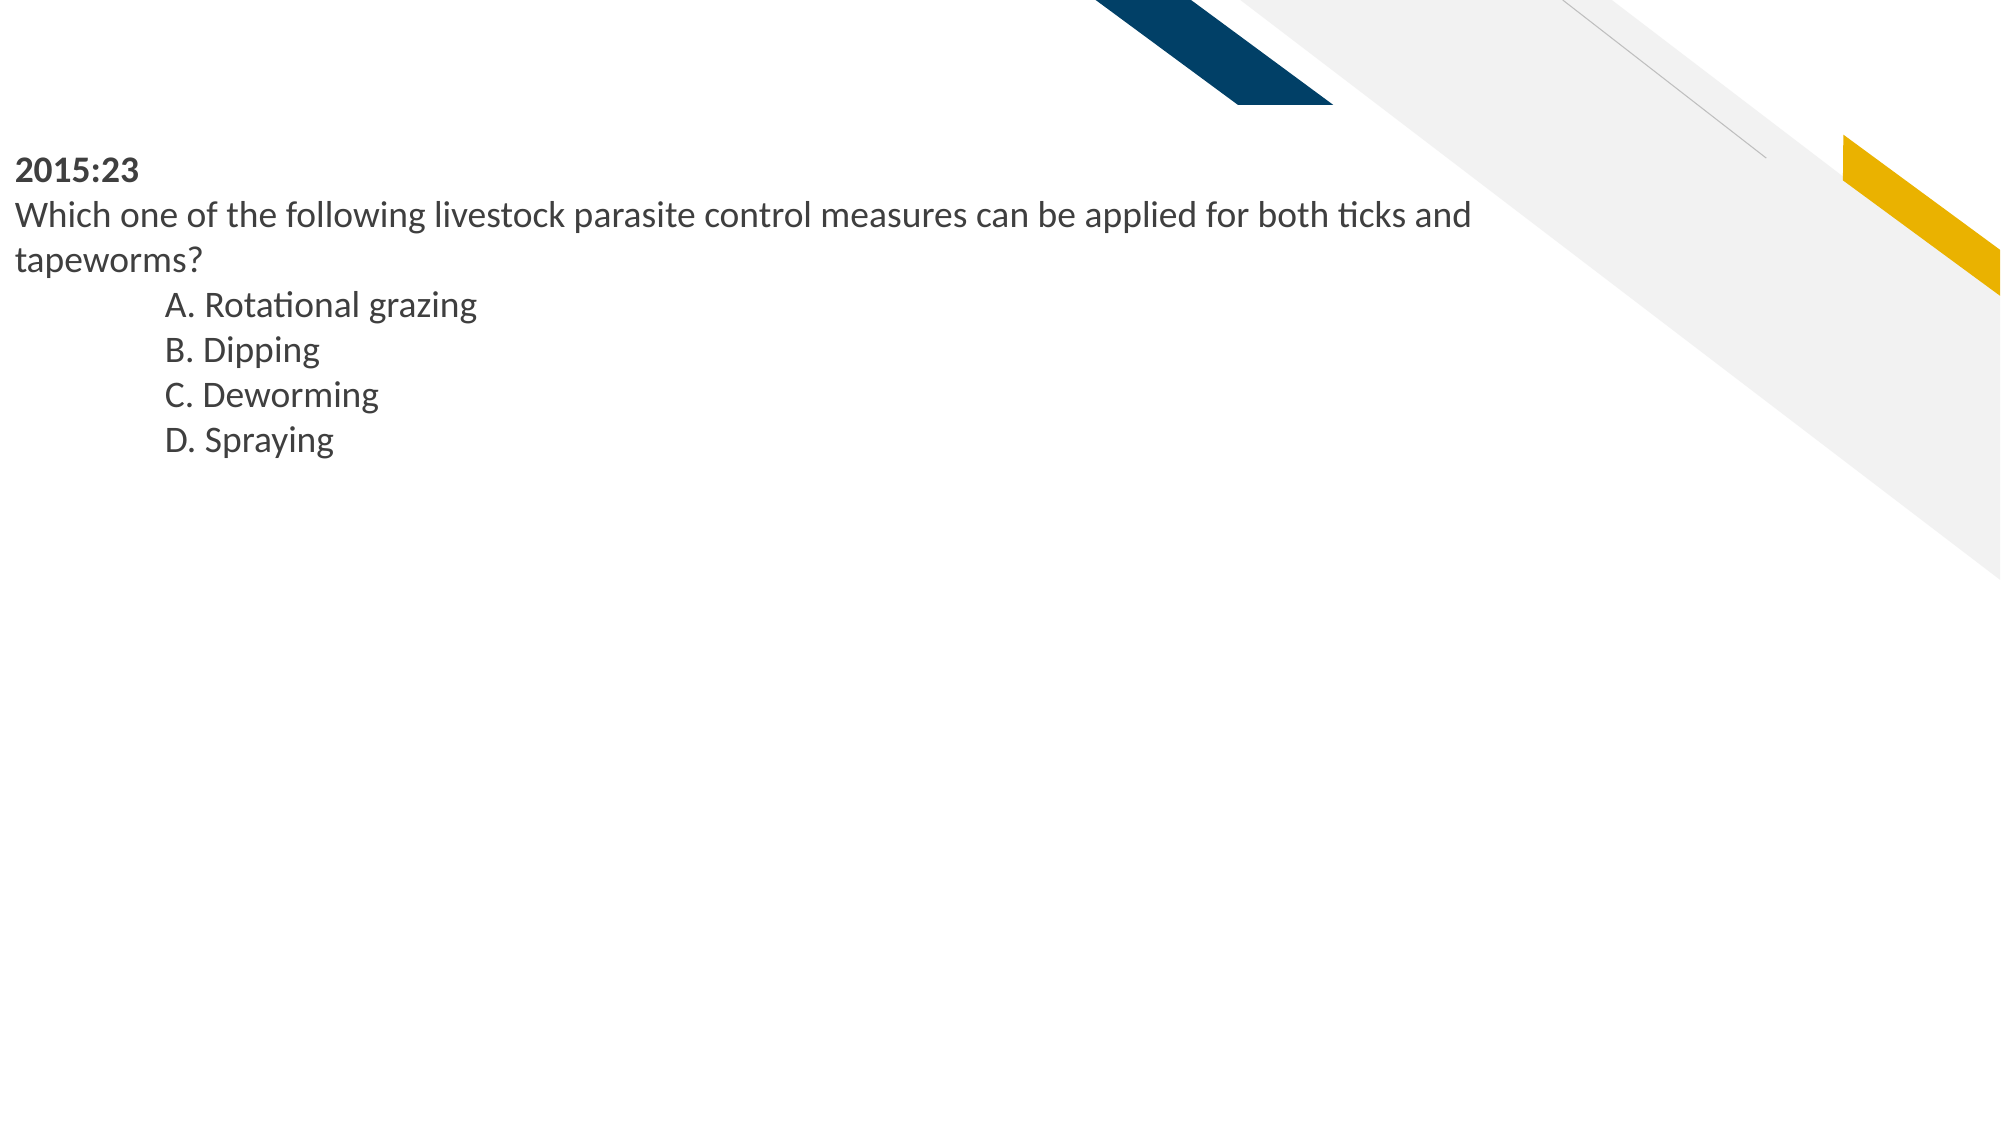

2015:23
Which one of the following livestock parasite control measures can be applied for both ticks and tapeworms?
	A. Rotational grazing
	B. Dipping
	C. Deworming
	D. Spraying